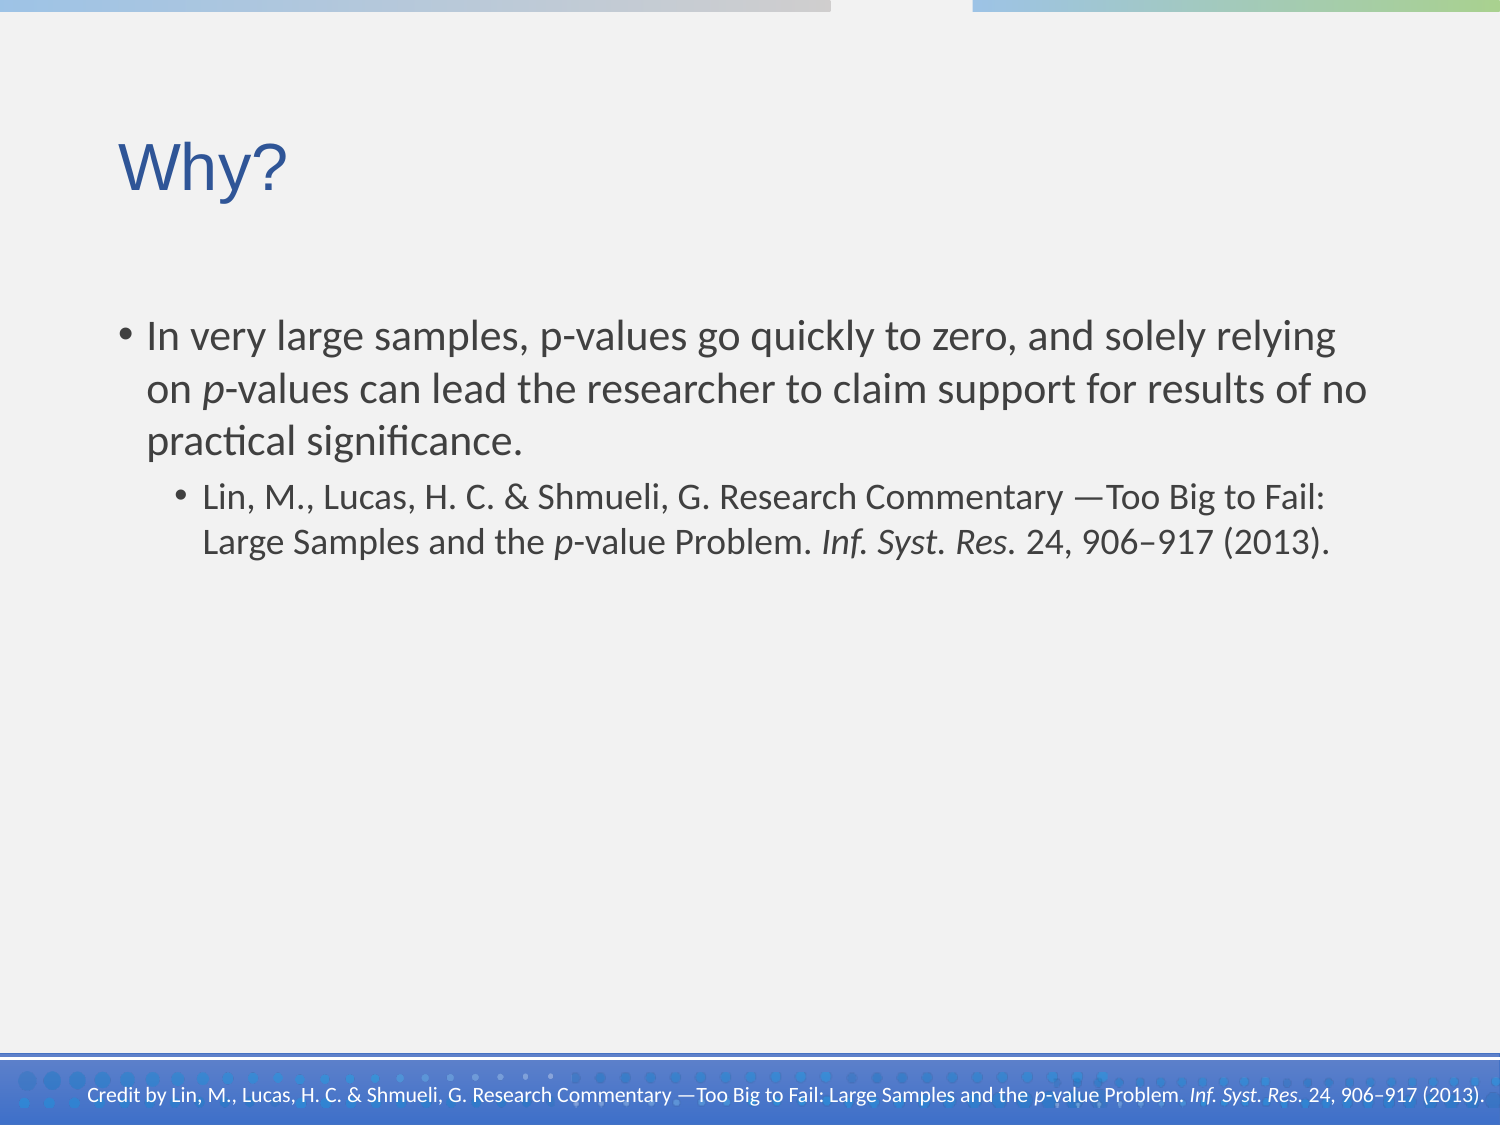

# Why?
In very large samples, p-values go quickly to zero, and solely relying on p-values can lead the researcher to claim support for results of no practical signiﬁcance.
Lin, M., Lucas, H. C. & Shmueli, G. Research Commentary —Too Big to Fail: Large Samples and the p-value Problem. Inf. Syst. Res. 24, 906–917 (2013).
Credit by Lin, M., Lucas, H. C. & Shmueli, G. Research Commentary —Too Big to Fail: Large Samples and the p-value Problem. Inf. Syst. Res. 24, 906–917 (2013).